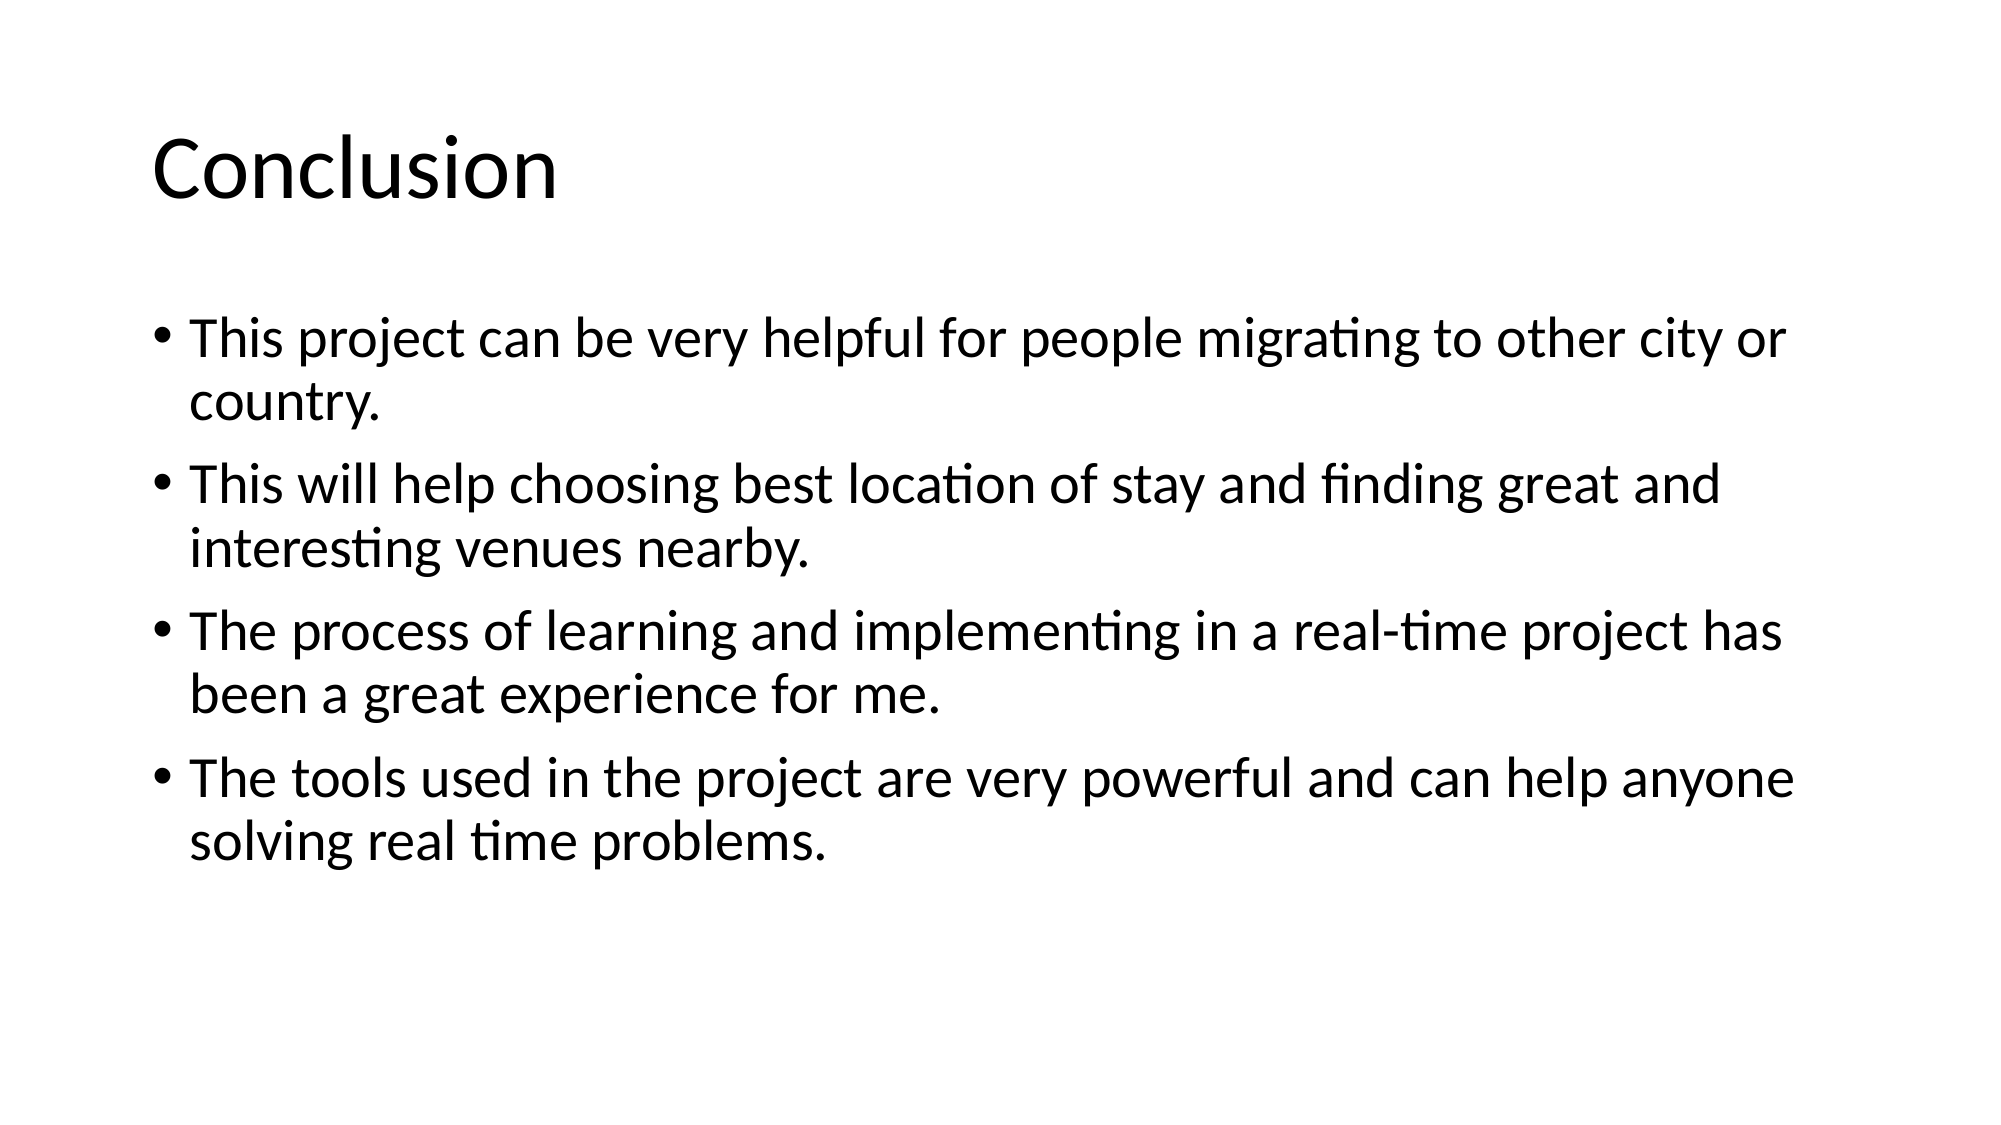

# Conclusion
This project can be very helpful for people migrating to other city or country.
This will help choosing best location of stay and finding great and interesting venues nearby.
The process of learning and implementing in a real-time project has been a great experience for me.
The tools used in the project are very powerful and can help anyone solving real time problems.